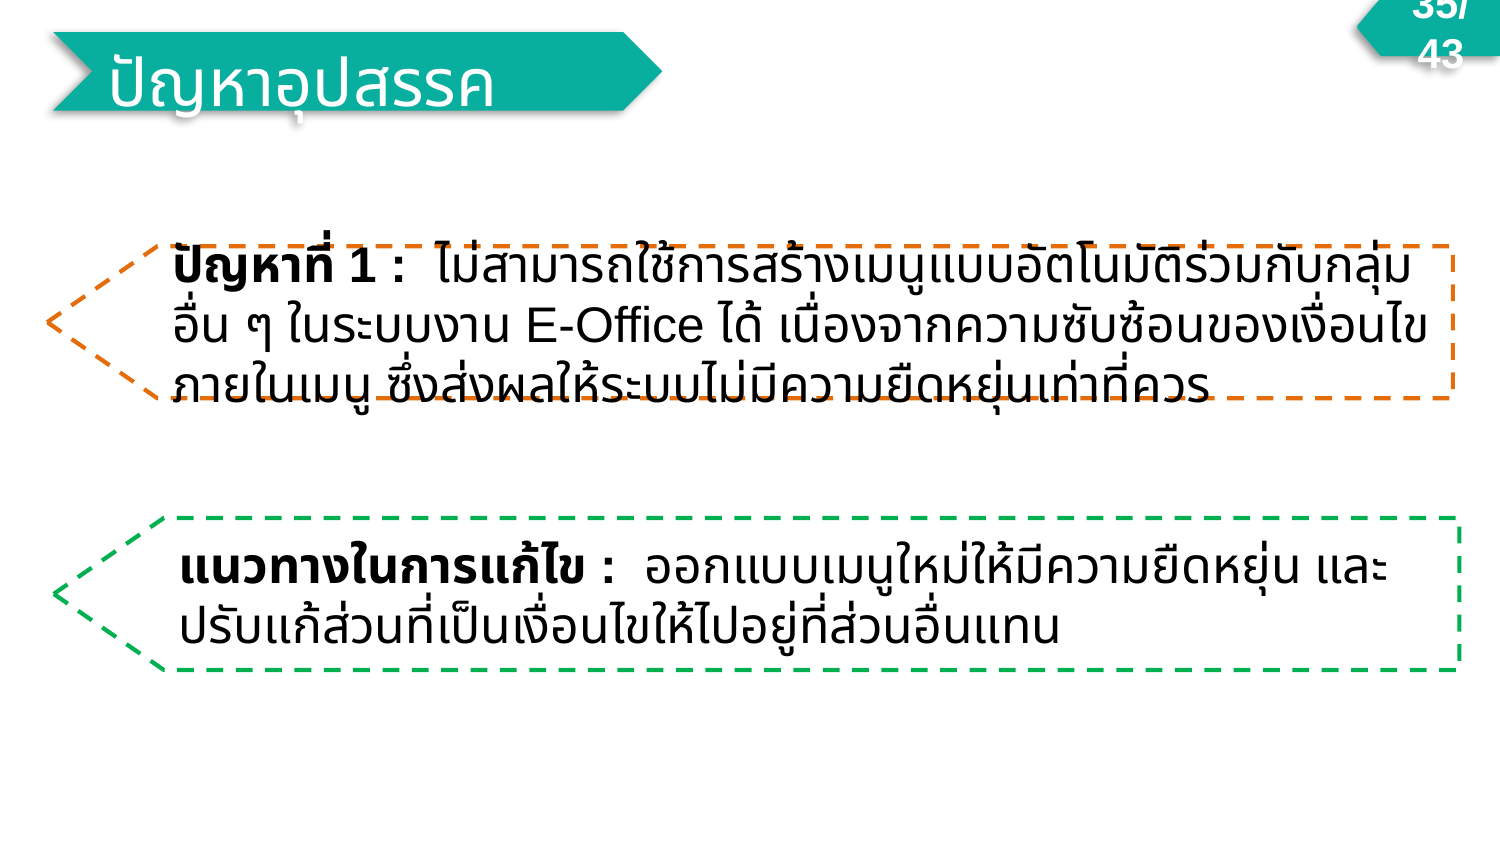

35/43
ปัญหาอุปสรรค
ปัญหาที่ 1 :  ไม่สามารถใช้การสร้างเมนูแบบอัตโนมัติร่วมกับกลุ่มอื่น ๆ ในระบบงาน E-Office ได้ เนื่องจากความซับซ้อนของเงื่อนไขภายในเมนู ซึ่งส่งผลให้ระบบไม่มีความยืดหยุ่นเท่าที่ควร
แนวทางในการแก้ไข :  ออกแบบเมนูใหม่ให้มีความยืดหยุ่น และปรับแก้ส่วนที่เป็นเงื่อนไขให้ไปอยู่ที่ส่วนอื่นแทน